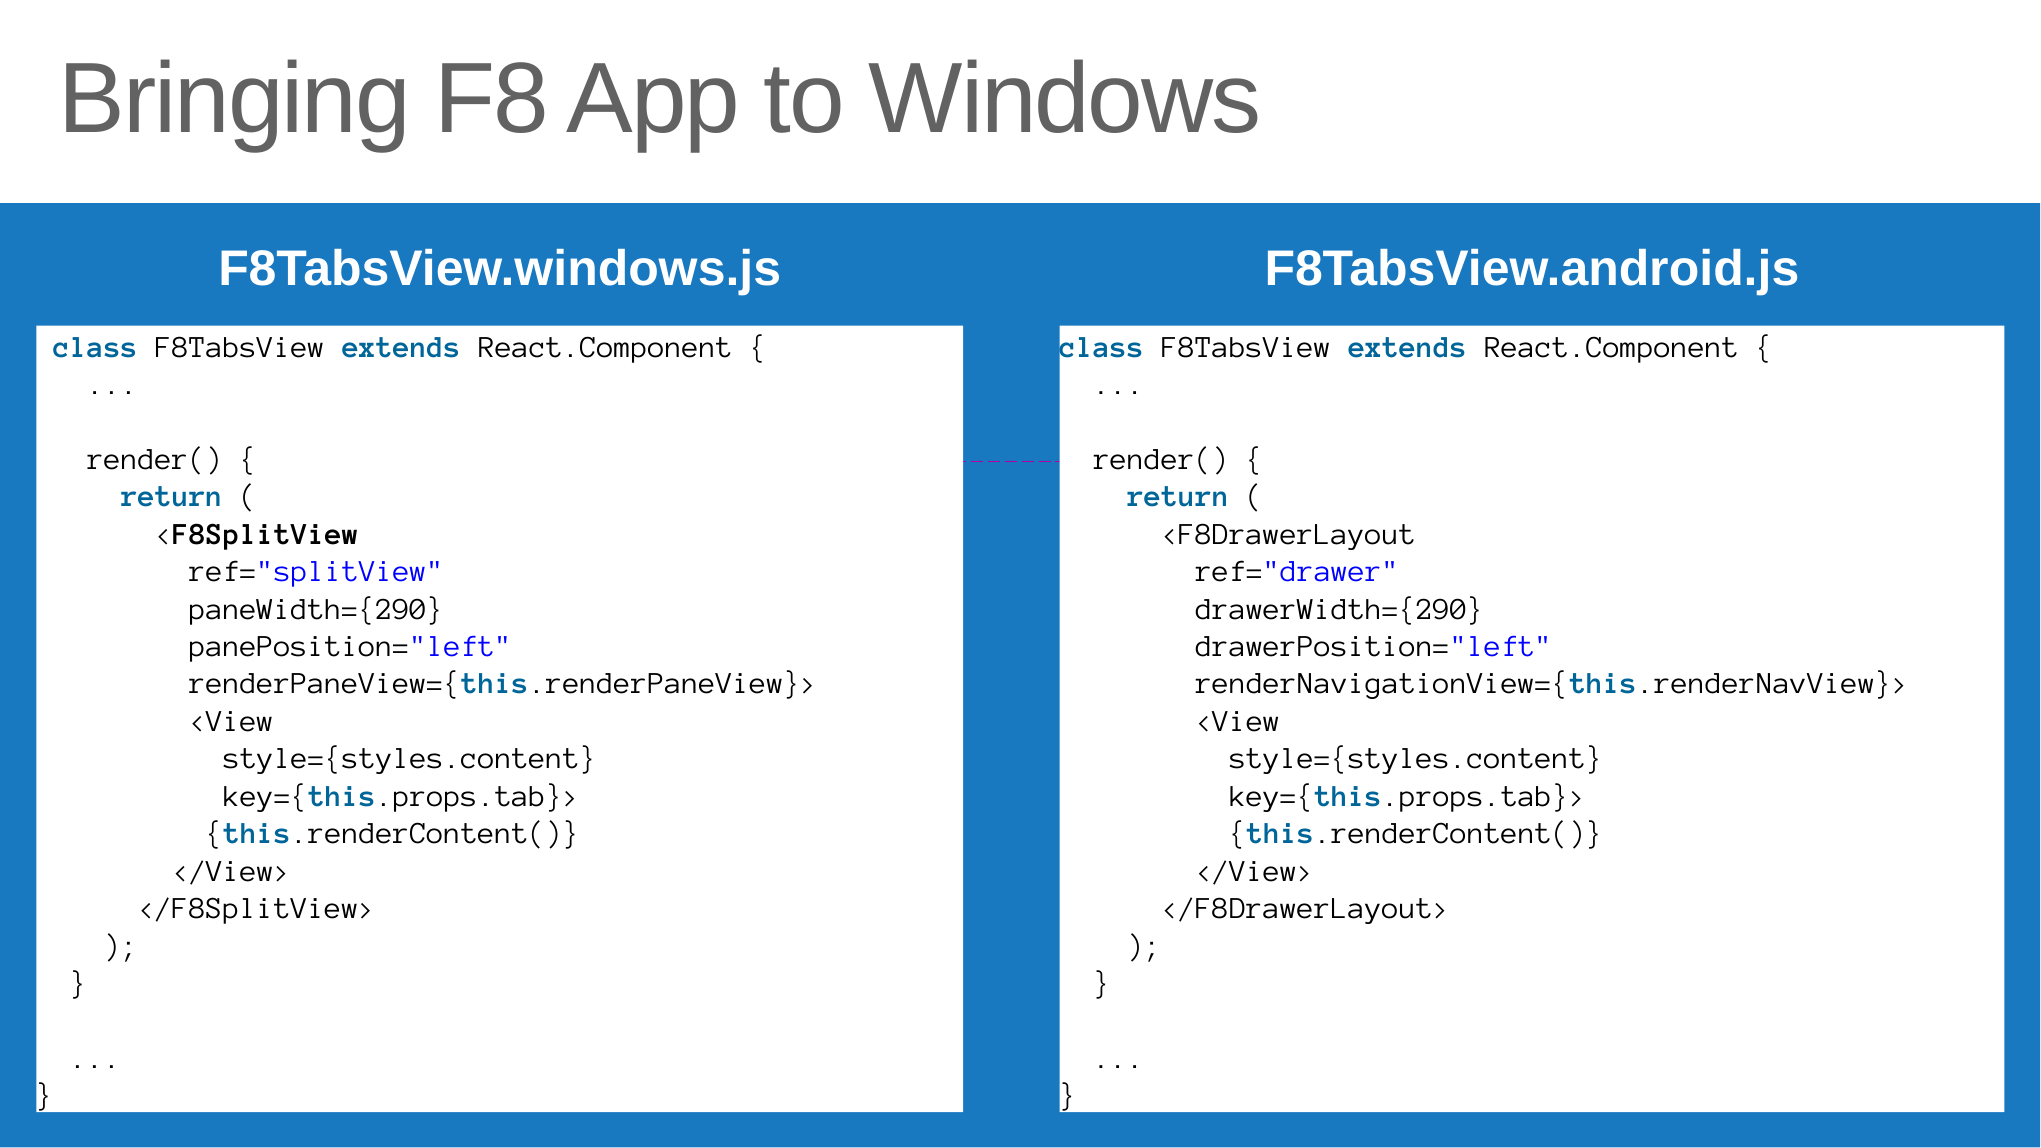

Bringing F8 App to Windows

F8TabsView.windows.js
F8TabsView.android.js
 class F8TabsView extends React.Component {
   ...

   render() {
     return (
       <F8SplitView
         ref="splitView"
         paneWidth={290}
         panePosition="left"
         renderPaneView={this.renderPaneView}>
         <View
           style={styles.content}
           key={this.props.tab}>
          {this.renderContent()}
        </View>
      </F8SplitView>
    );
  }

  ...
}
class F8TabsView extends React.Component {
  ...

  render() {
    return (
      <F8DrawerLayout
        ref="drawer"
        drawerWidth={290}
        drawerPosition="left"
        renderNavigationView={this.renderNavView}>
        <View
          style={styles.content}
          key={this.props.tab}>
          {this.renderContent()}
        </View>
      </F8DrawerLayout>
    );
  }

  ...
}

  var styles = StyleSheet.create({
    container: {
      flex: 1,
      backgroundColor: 'white',
    },
    listView: {
      ios: {
        backgroundColor: 'transparent',
      },
      android: {
        backgroundColor: 'white',
      },
      windows: {
        backgroundColor: 'white',
      }
    },
    headerTitle: {
      color: 'white',
      fontWeight: 'bold',
      fontSize: 20,
    },
  });